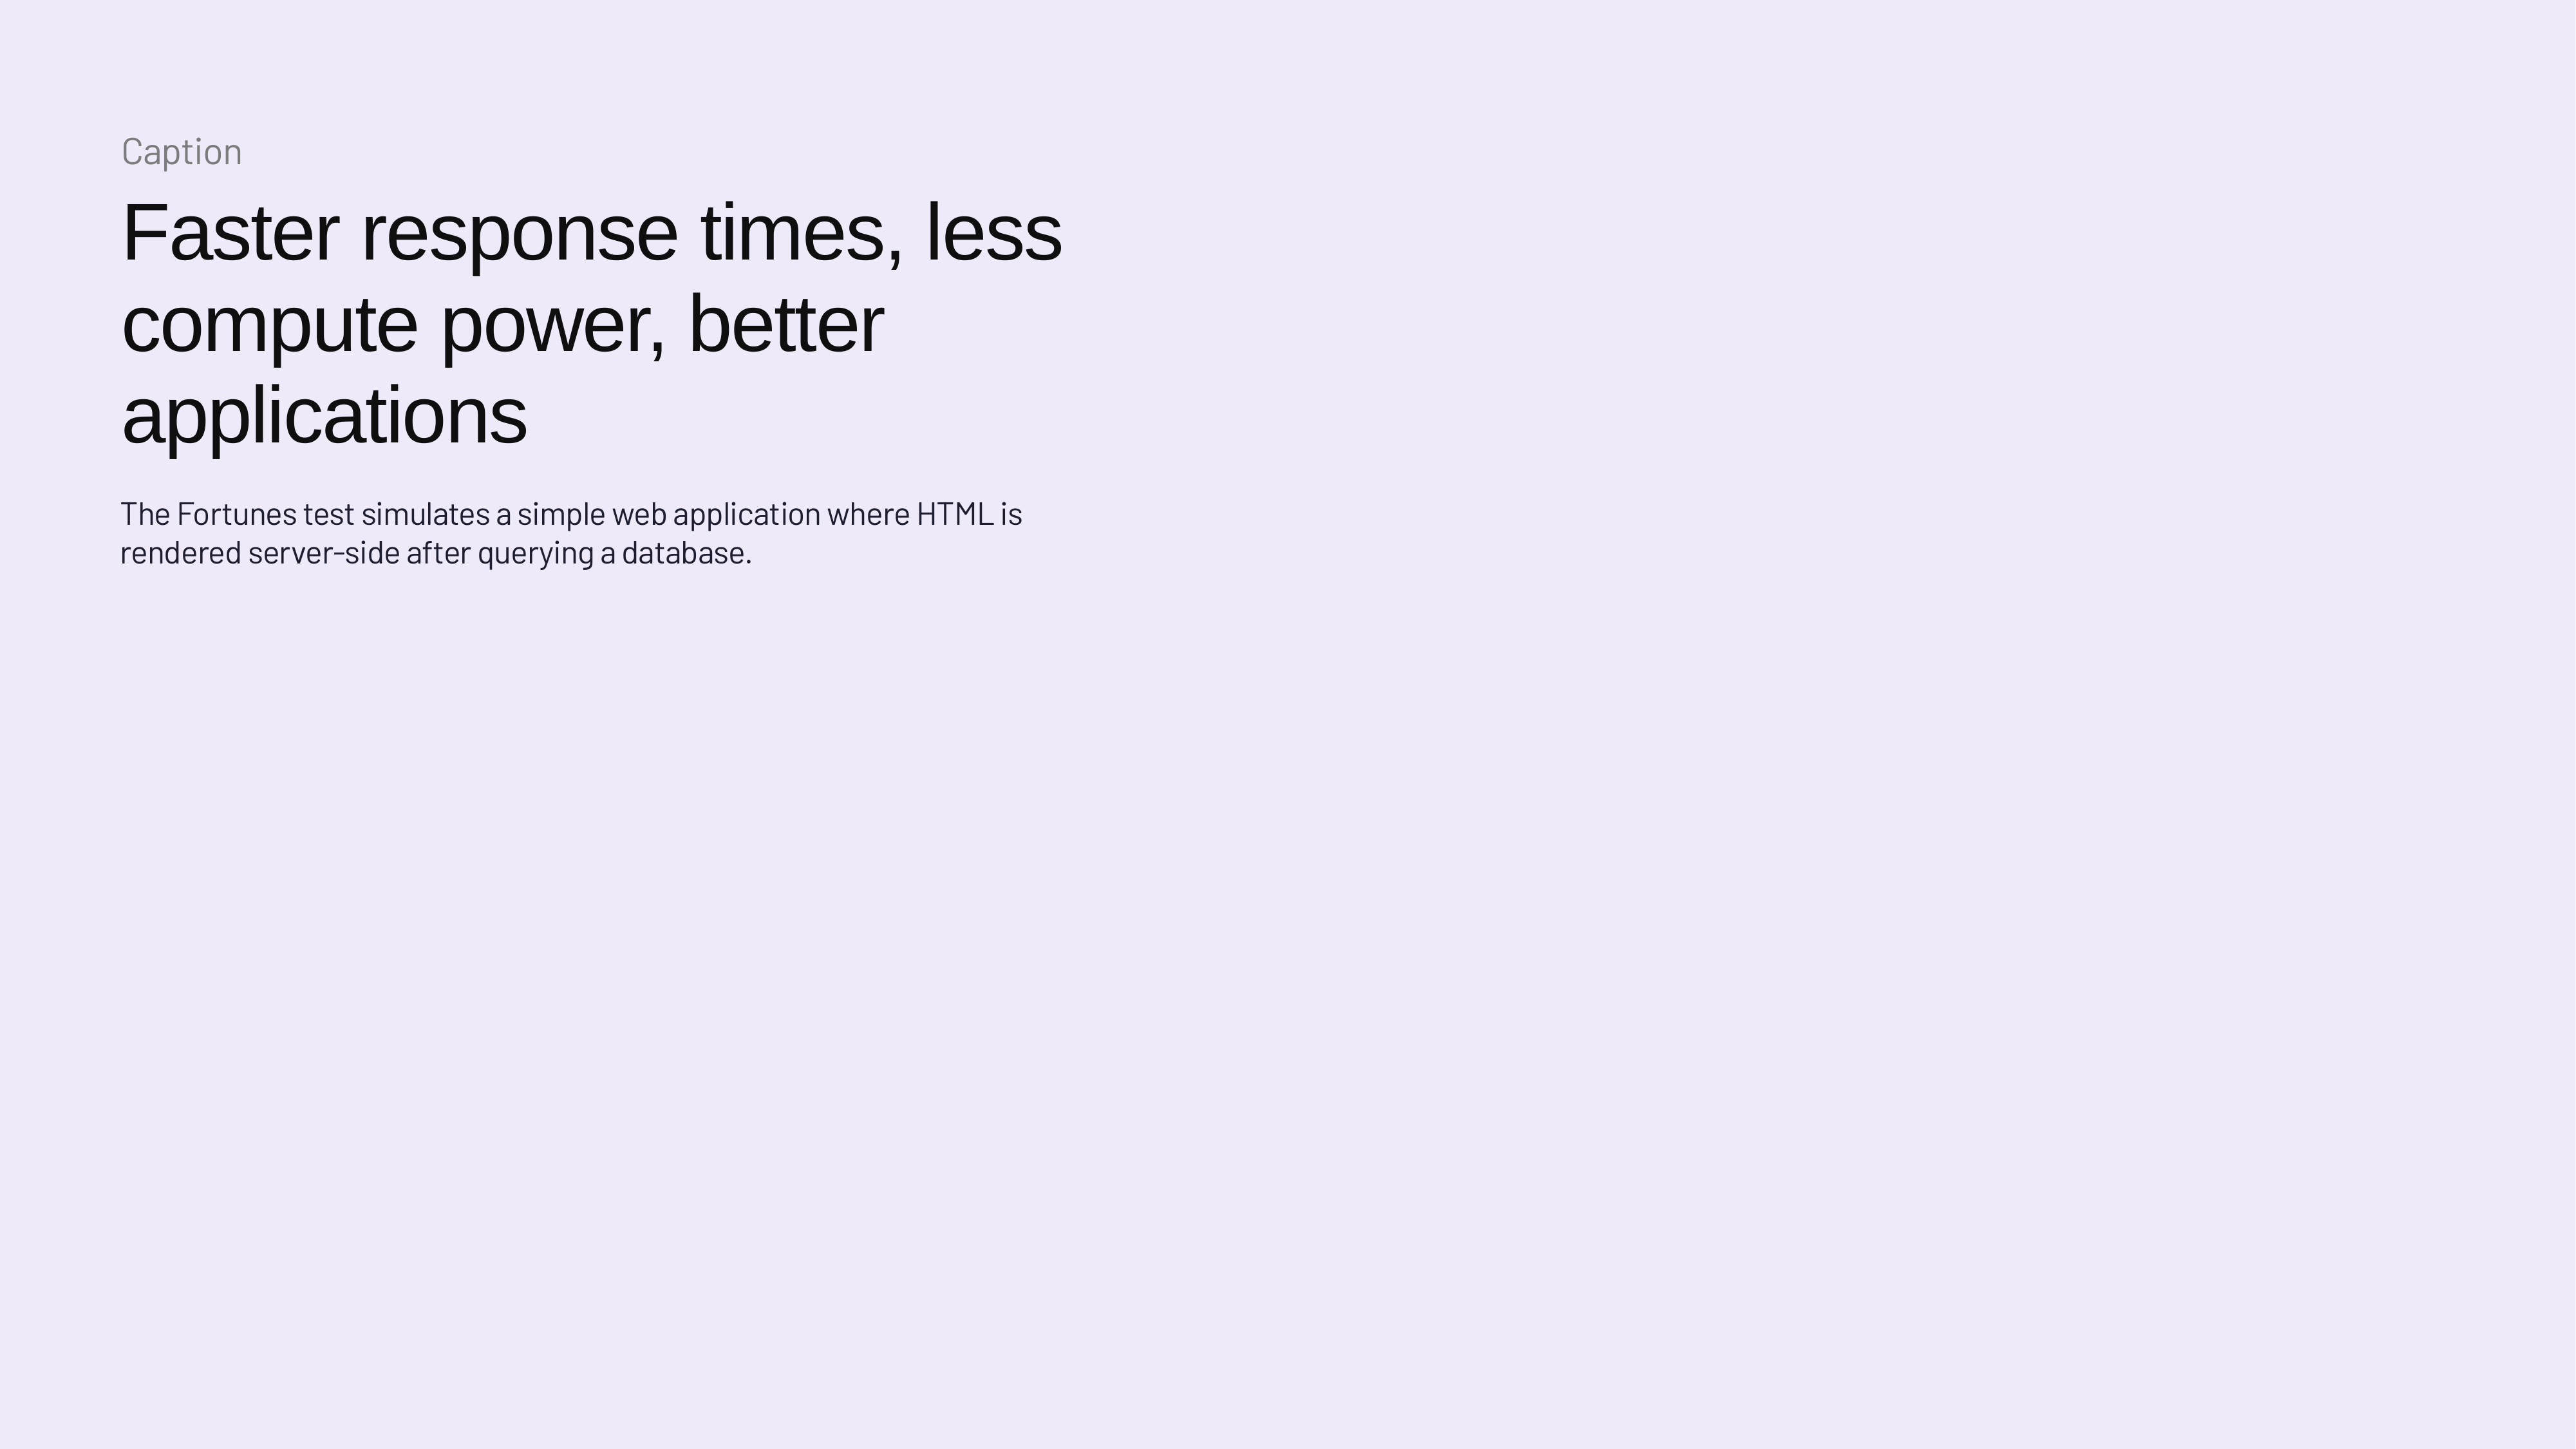

Caption

Faster response times, less compute power, better applications
The Fortunes test simulates a simple web application where HTML is rendered server-side after querying a database.